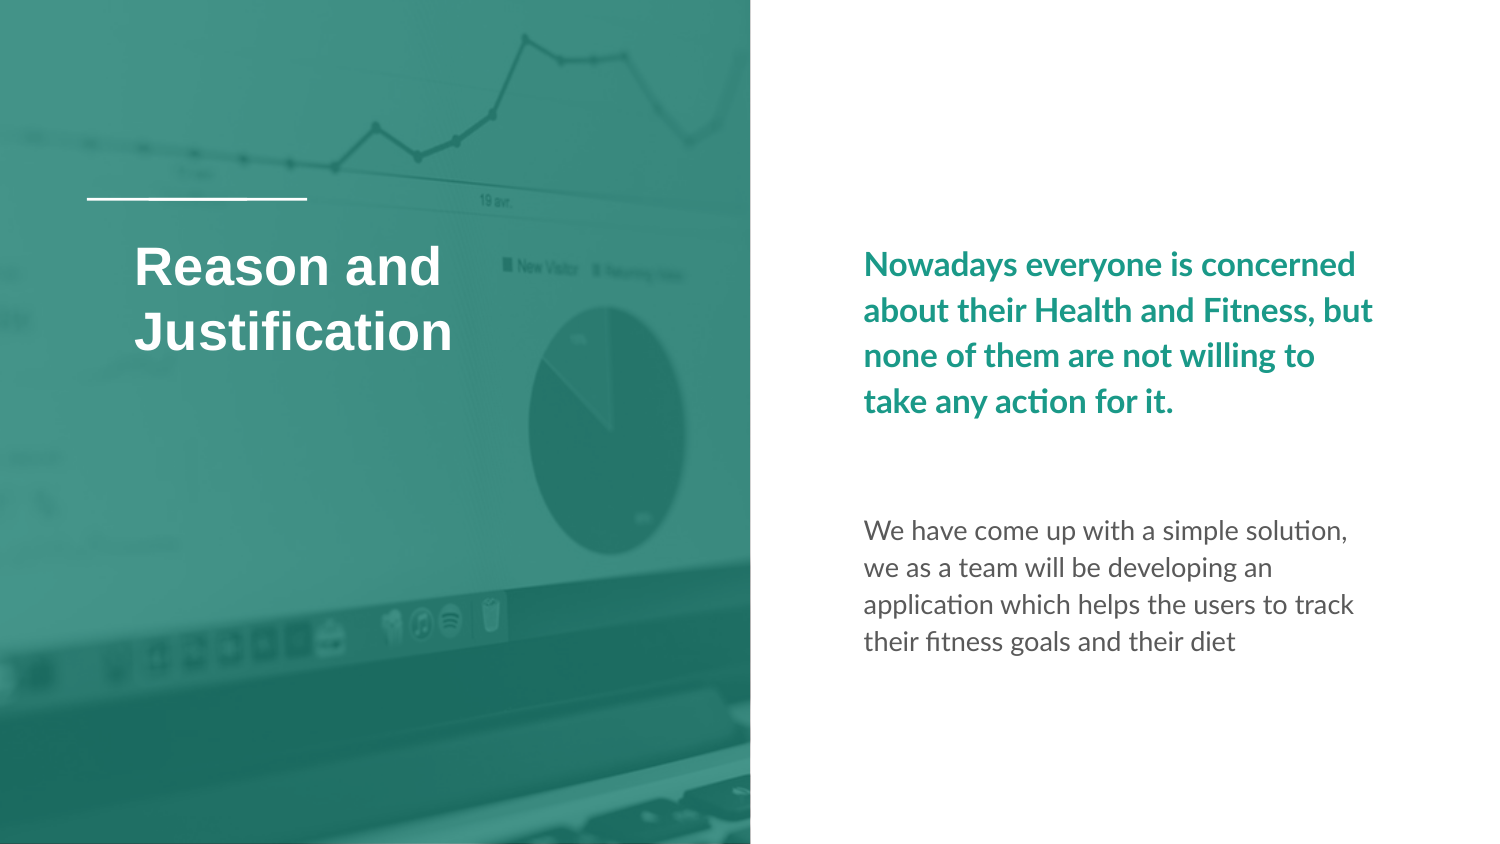

# Reason and Justification

Nowadays everyone is concerned about their Health and Fitness, but none of them are not willing to take any action for it.

We have come up with a simple solution, we as a team will be developing an application which helps the users to track their fitness goals and their diet